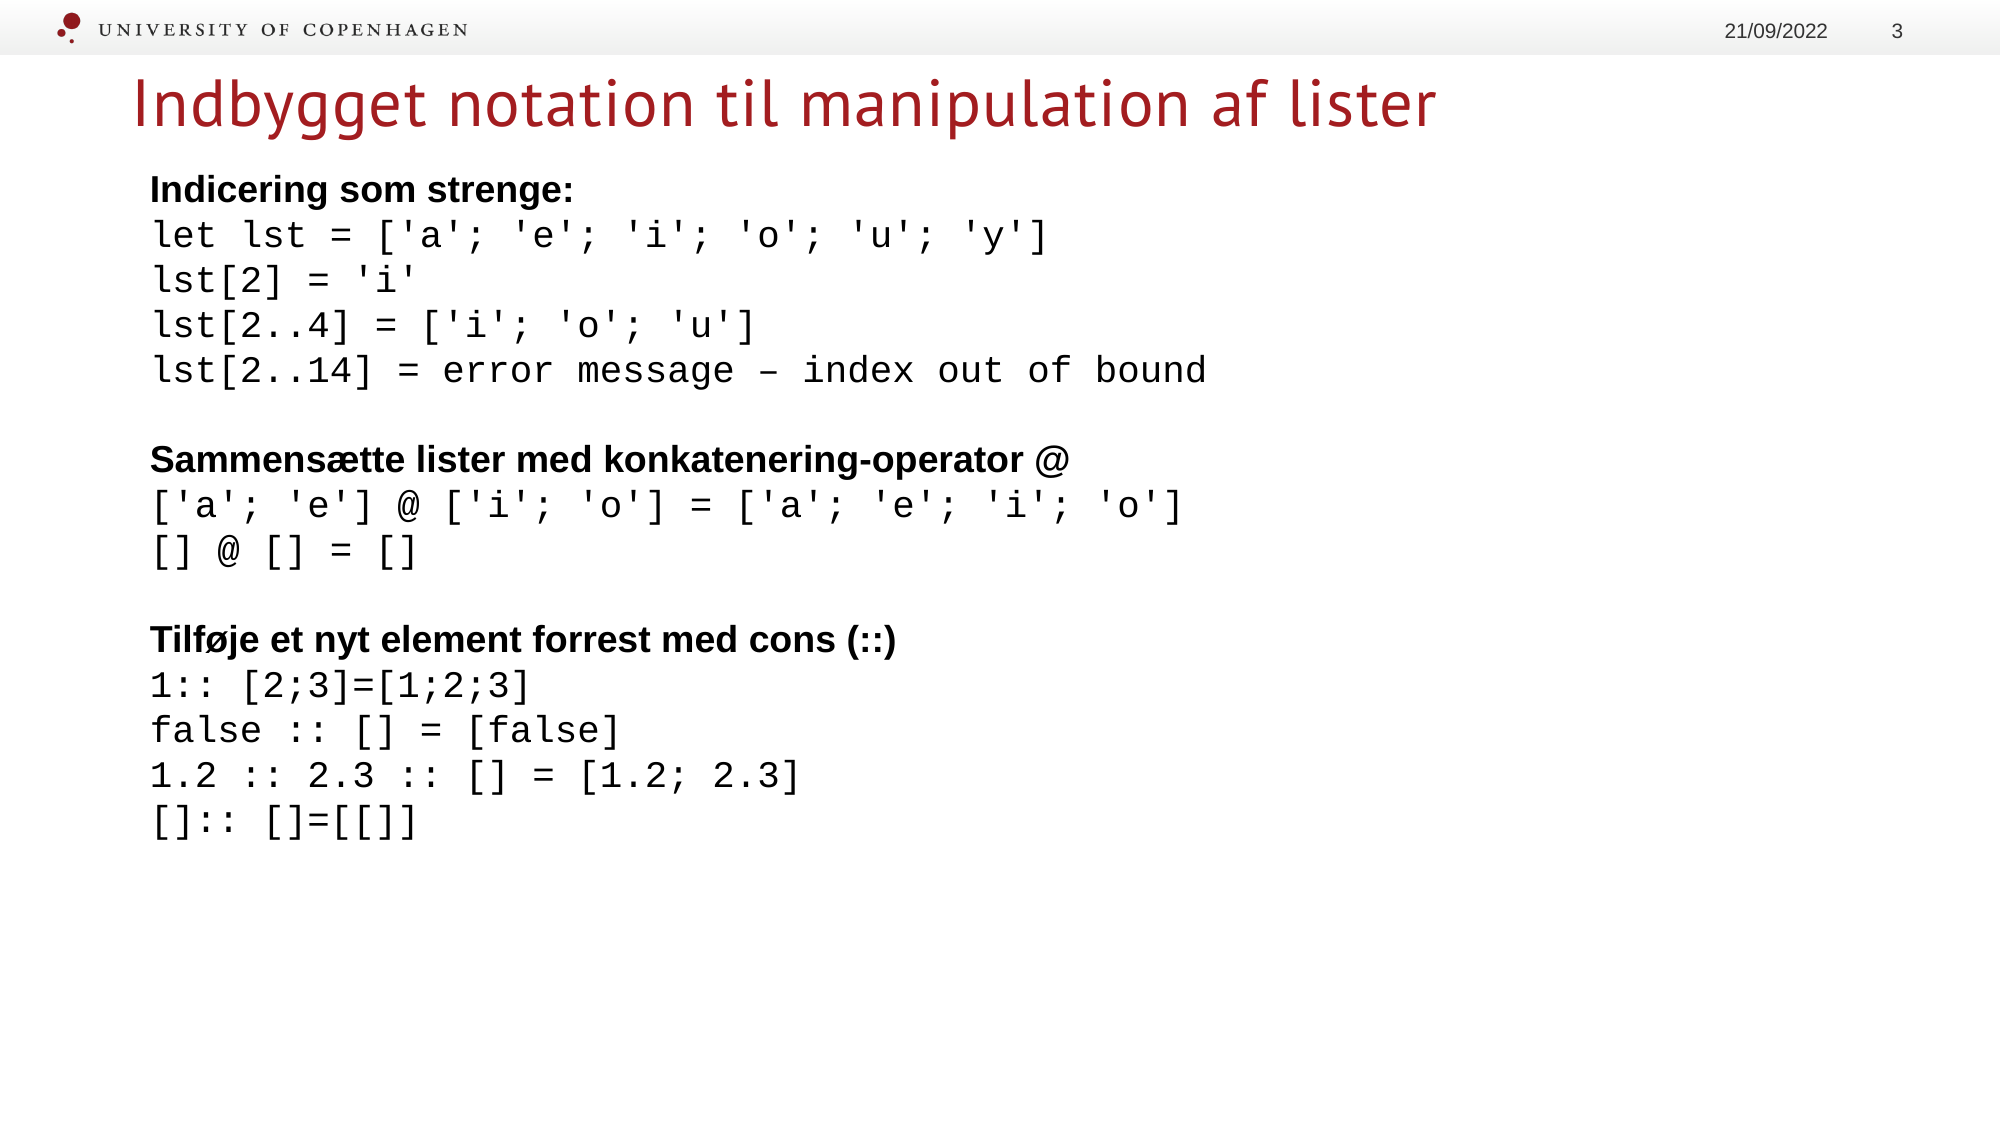

21/09/2022
3
Indbygget notation til manipulation af lister
Indicering som strenge:
let lst = ['a'; 'e'; 'i'; 'o'; 'u'; 'y']
lst[2] = 'i'
lst[2..4] = ['i'; 'o'; 'u']
lst[2..14] = error message – index out of bound

Sammensætte lister med konkatenering-operator @
['a'; 'e'] @ ['i'; 'o'] = ['a'; 'e'; 'i'; 'o']
[] @ [] = []

Tilføje et nyt element forrest med cons (::)
1:: [2;3]=[1;2;3]
false :: [] = [false]
1.2 :: 2.3 :: [] = [1.2; 2.3]
[]:: []=[[]]